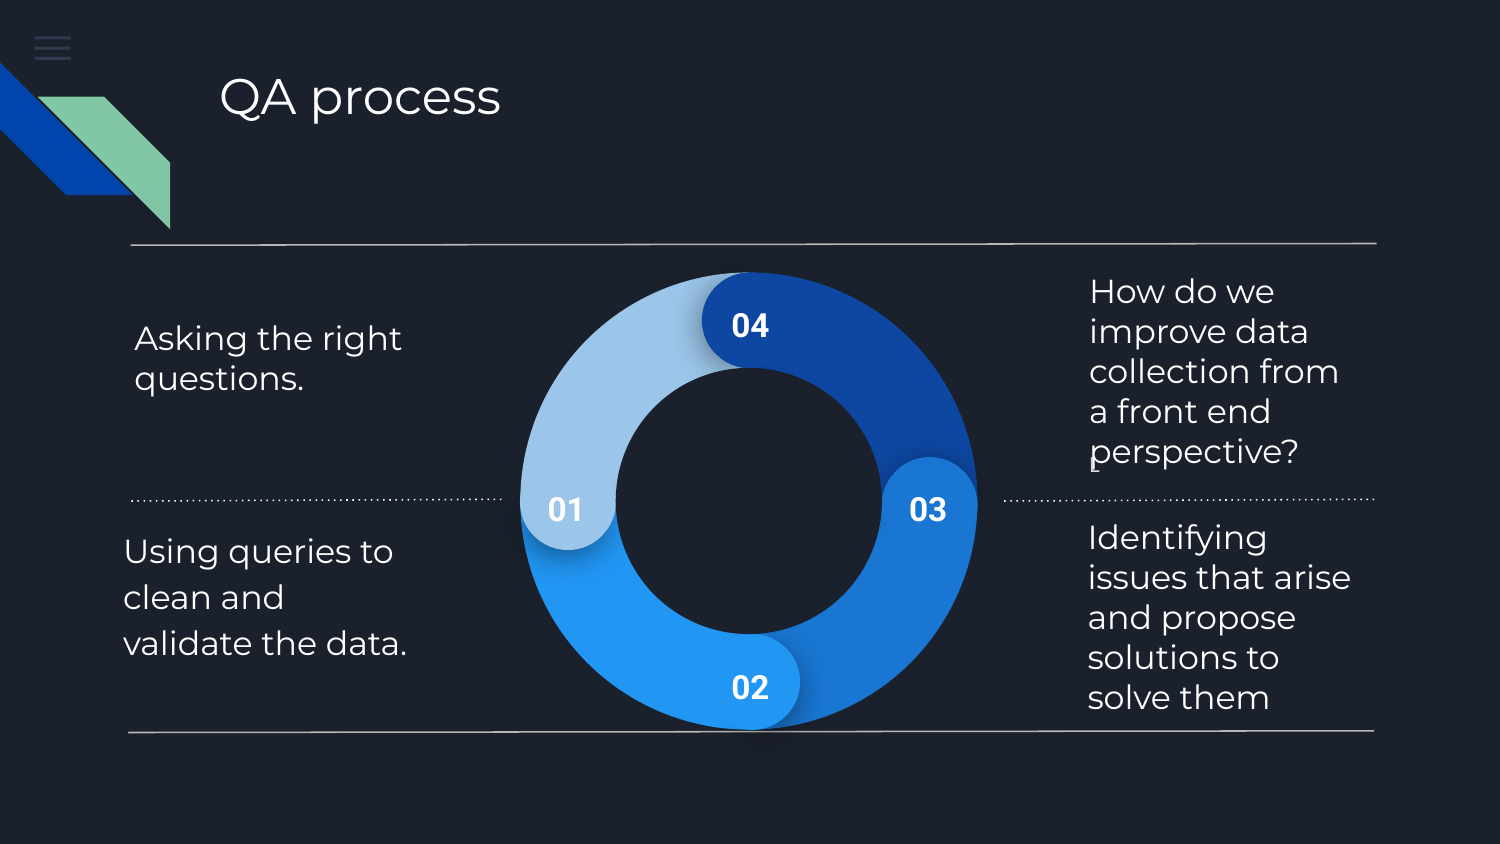

# QA process

04
Asking the right questions.
How do we improve data collection from a front end perspective?

L

01
03
Using queries to clean and validate the data.

Identifying issues that arise and propose solutions to solve them

02